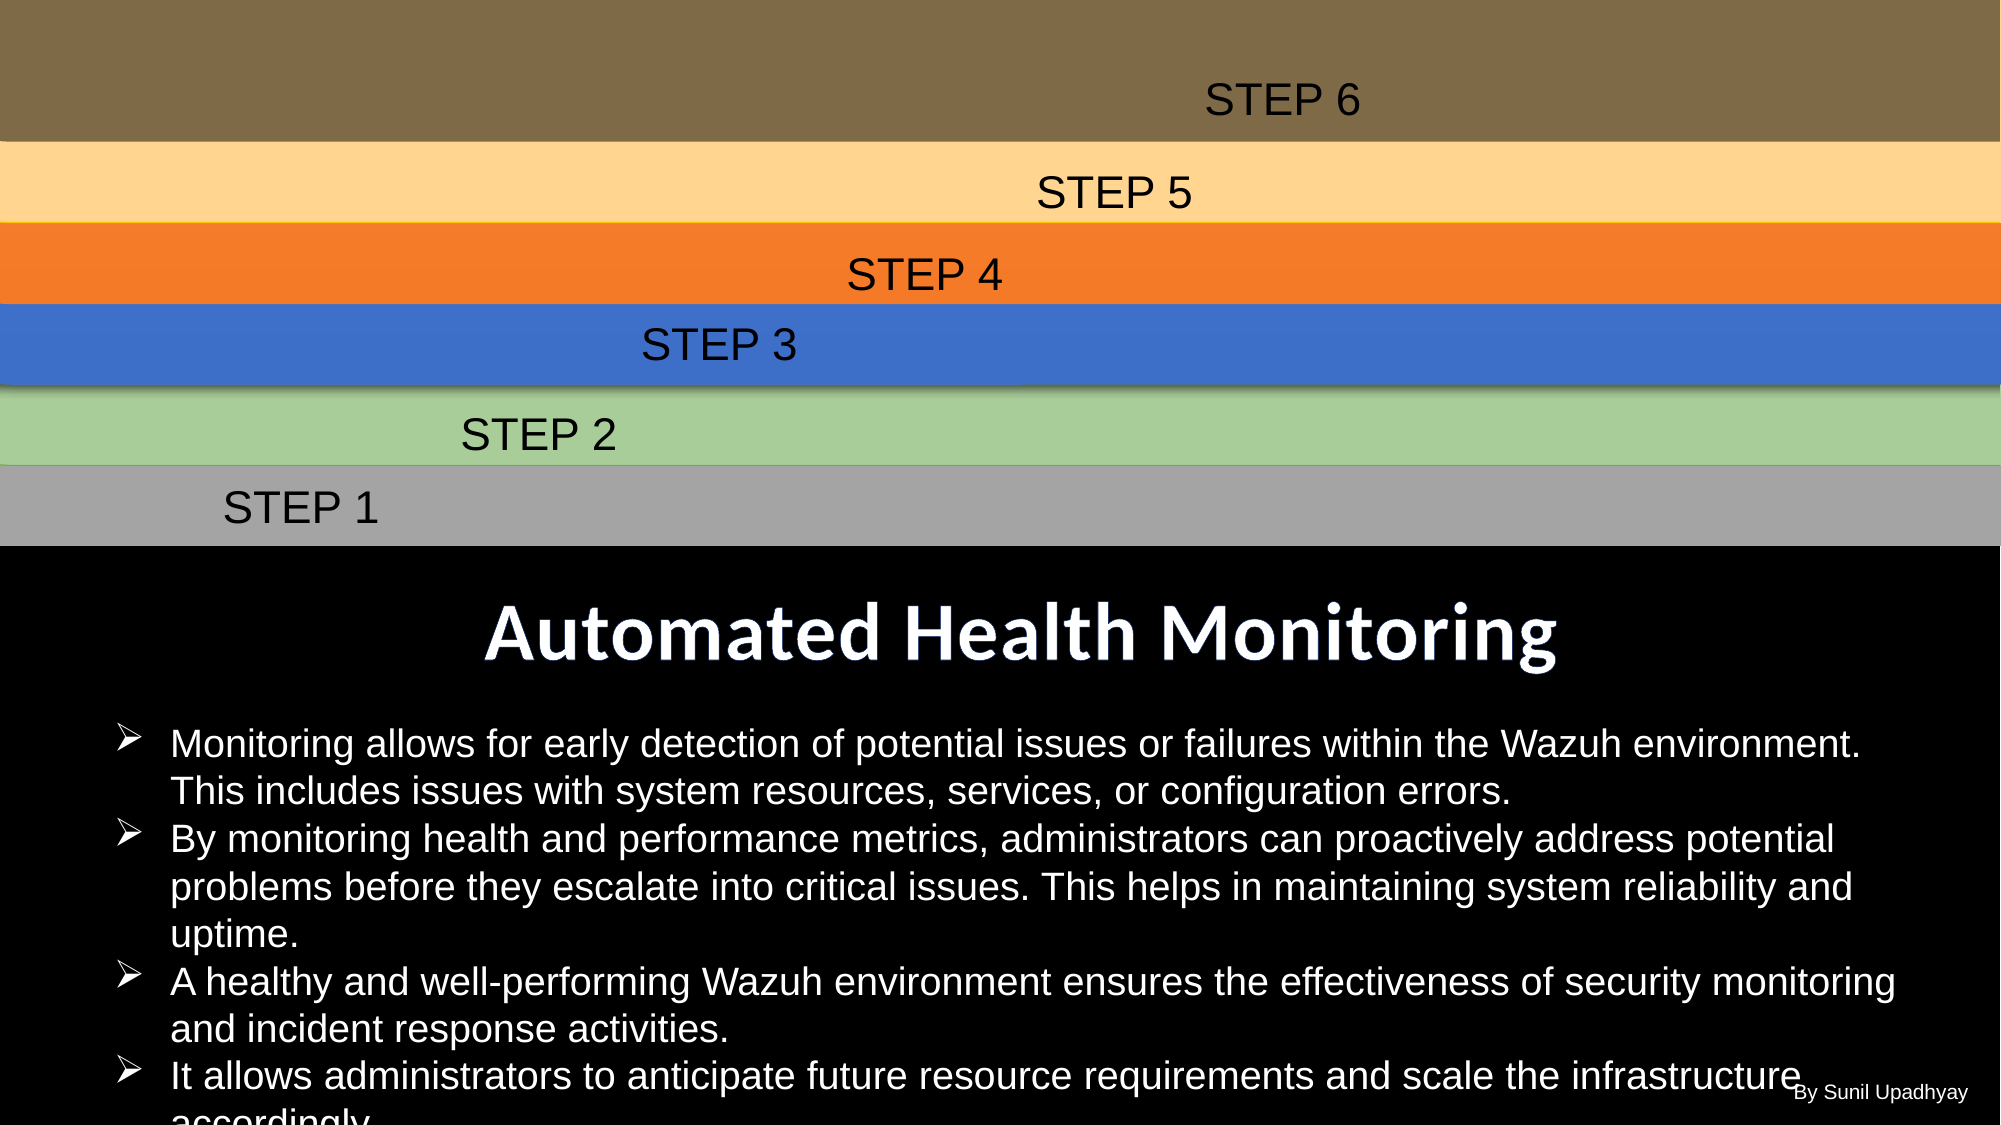

STEP 6
STEP 5
STEP 4
STEP 3
STEP 2
STEP 1
Automated Health Monitoring
Monitoring allows for early detection of potential issues or failures within the Wazuh environment. This includes issues with system resources, services, or configuration errors.
By monitoring health and performance metrics, administrators can proactively address potential problems before they escalate into critical issues. This helps in maintaining system reliability and uptime.
A healthy and well-performing Wazuh environment ensures the effectiveness of security monitoring and incident response activities.
It allows administrators to anticipate future resource requirements and scale the infrastructure accordingly.
By Sunil Upadhyay